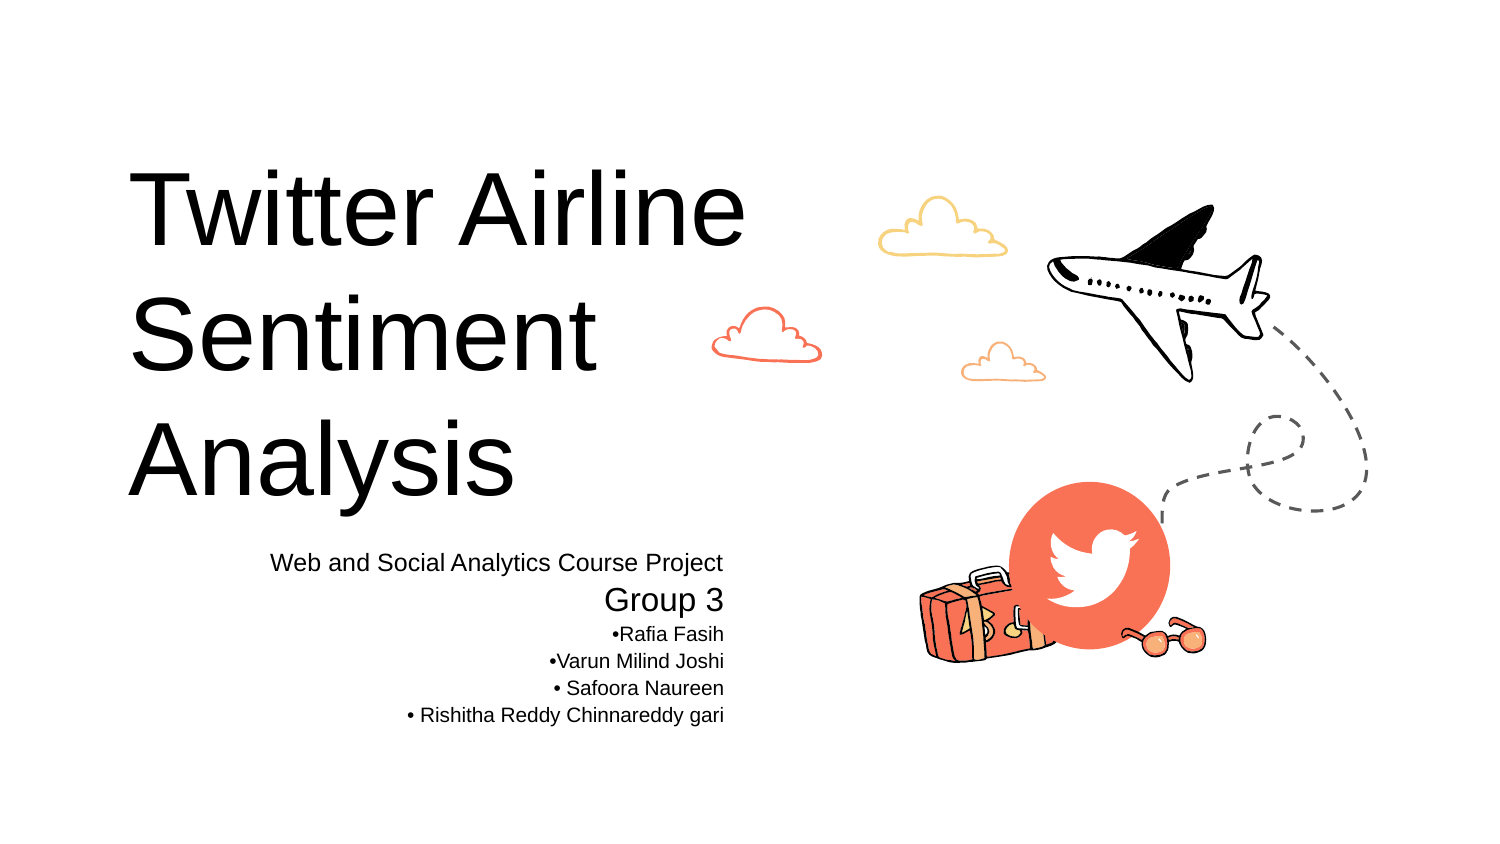

# Twitter Airline Sentiment Analysis

Web and Social Analytics Course Project
Group 3
•Rafia Fasih
•Varun Milind Joshi
• Safoora Naureen
• Rishitha Reddy Chinnareddy gari